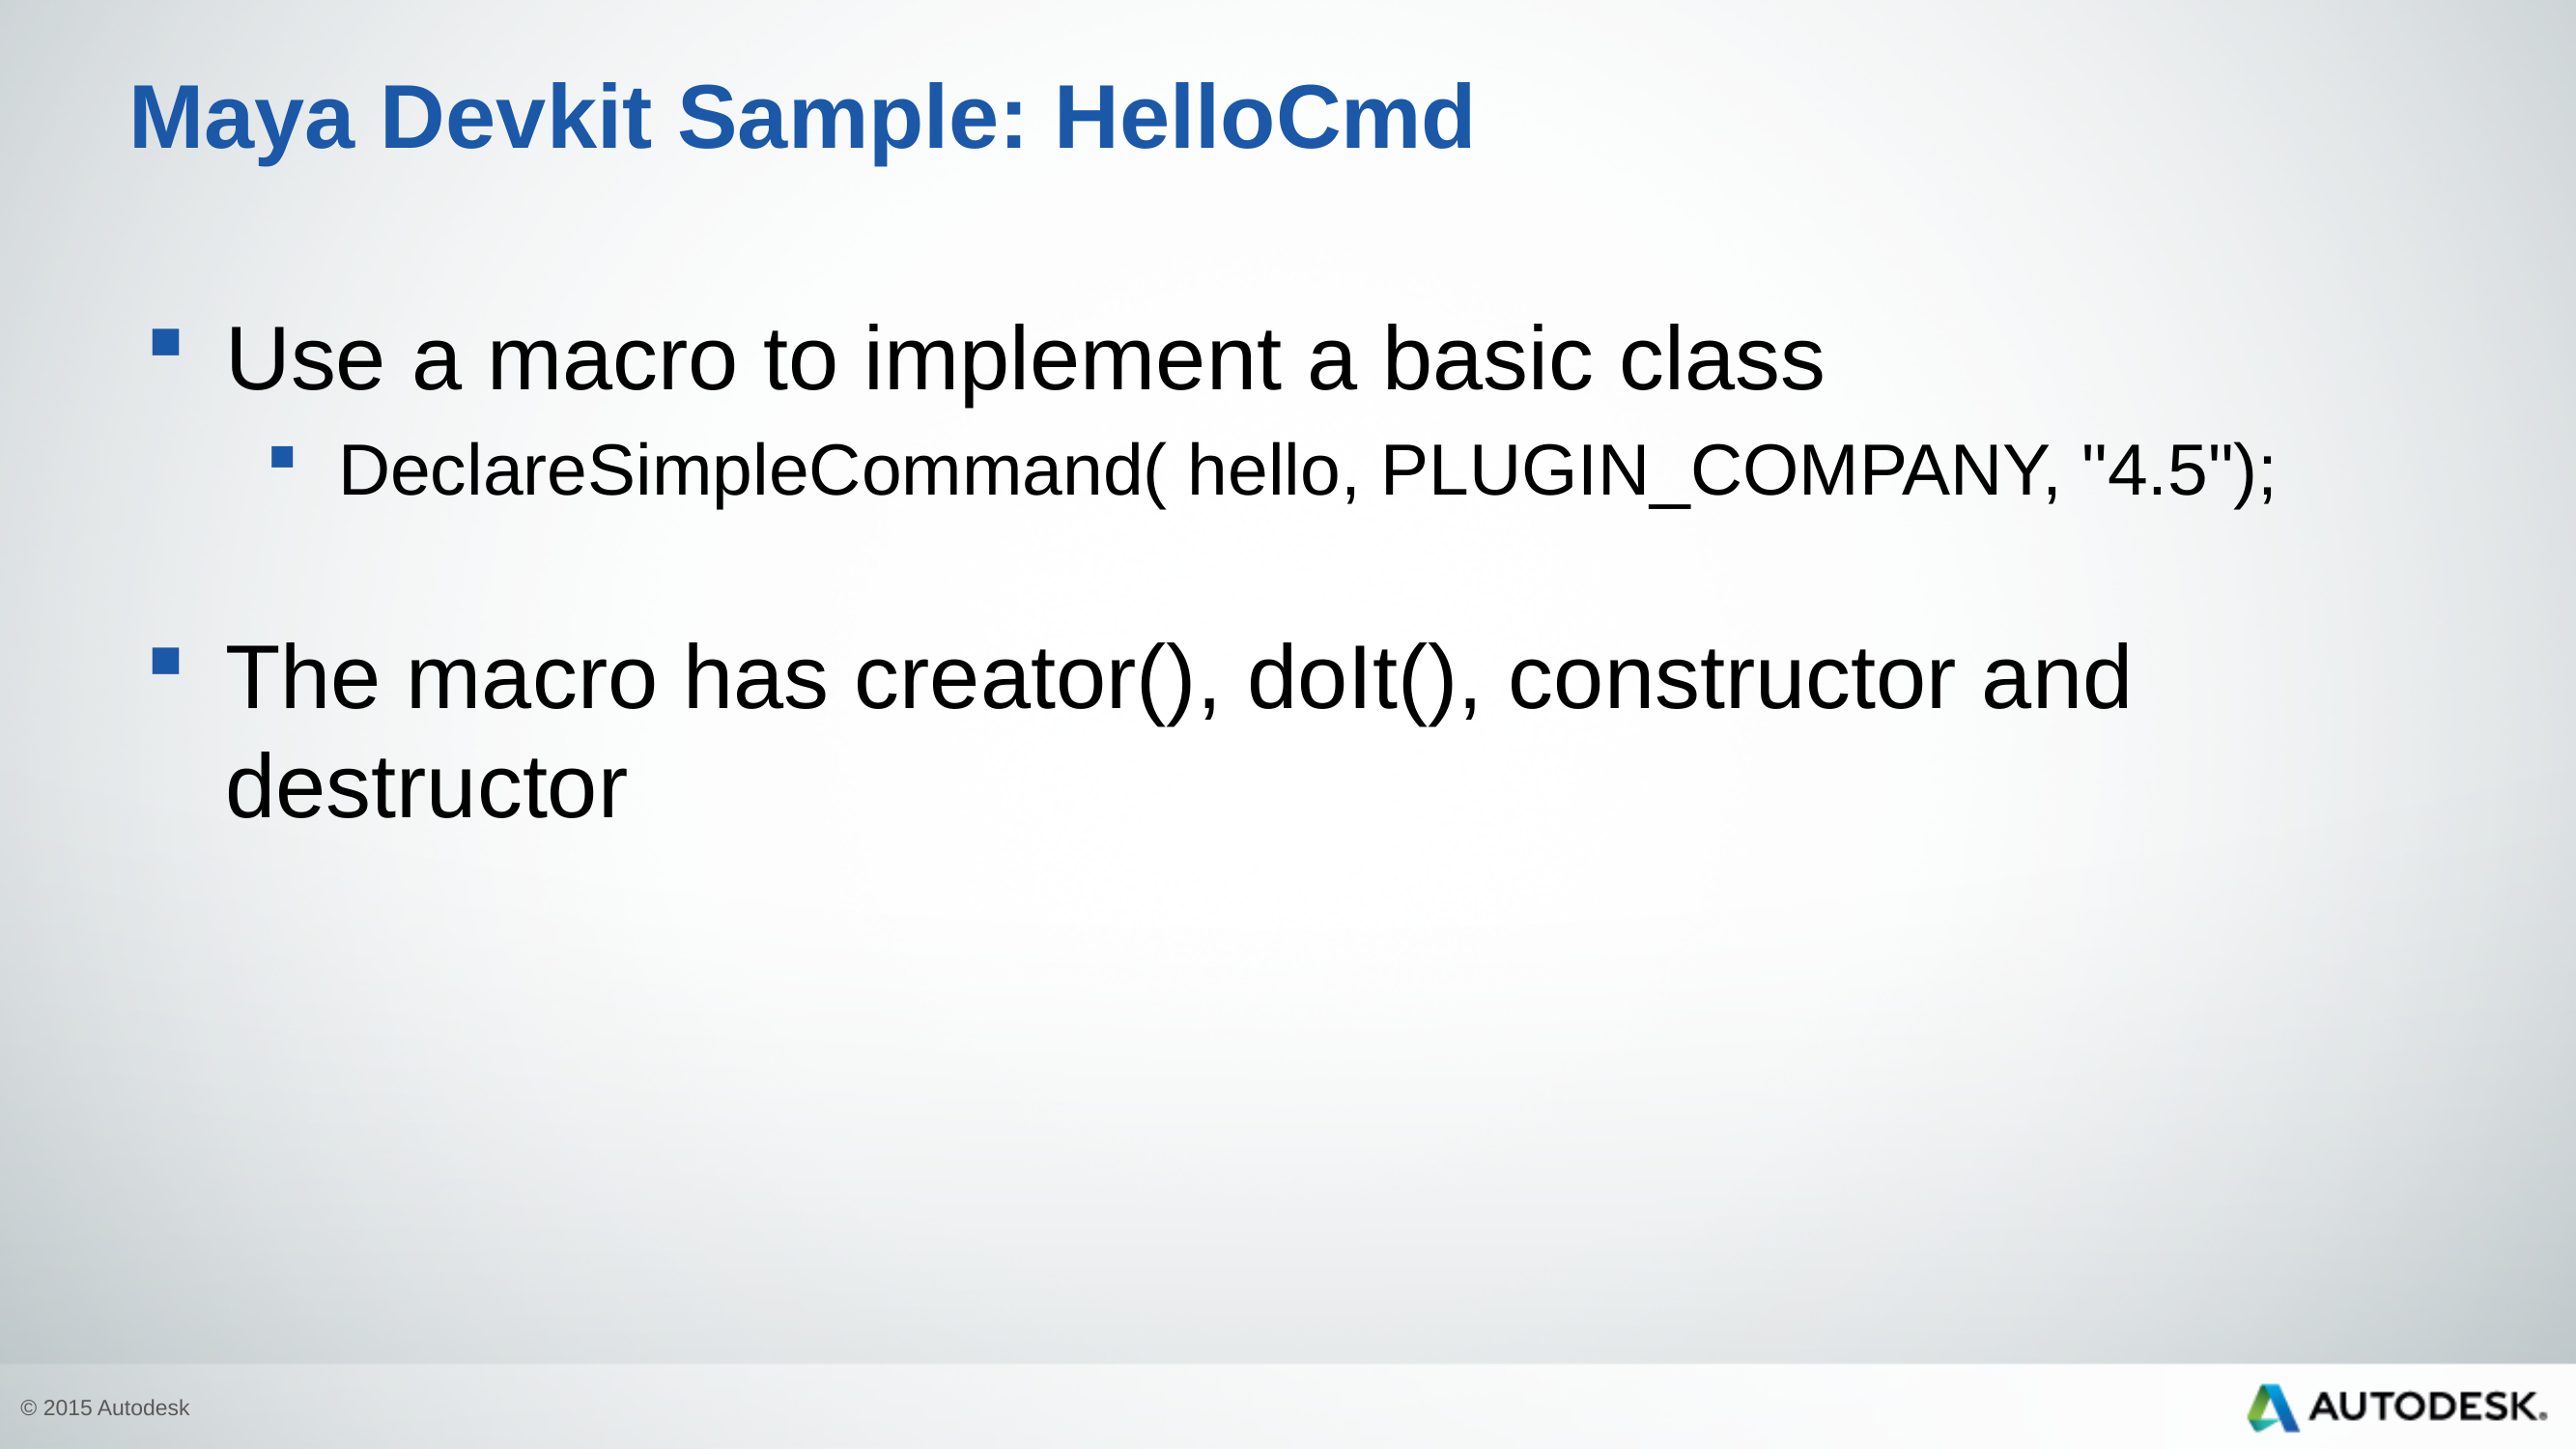

# Maya Devkit Sample: HelloCmd
Use a macro to implement a basic class
DeclareSimpleCommand( hello, PLUGIN_COMPANY, "4.5");

The macro has creator(), doIt(), constructor and destructor